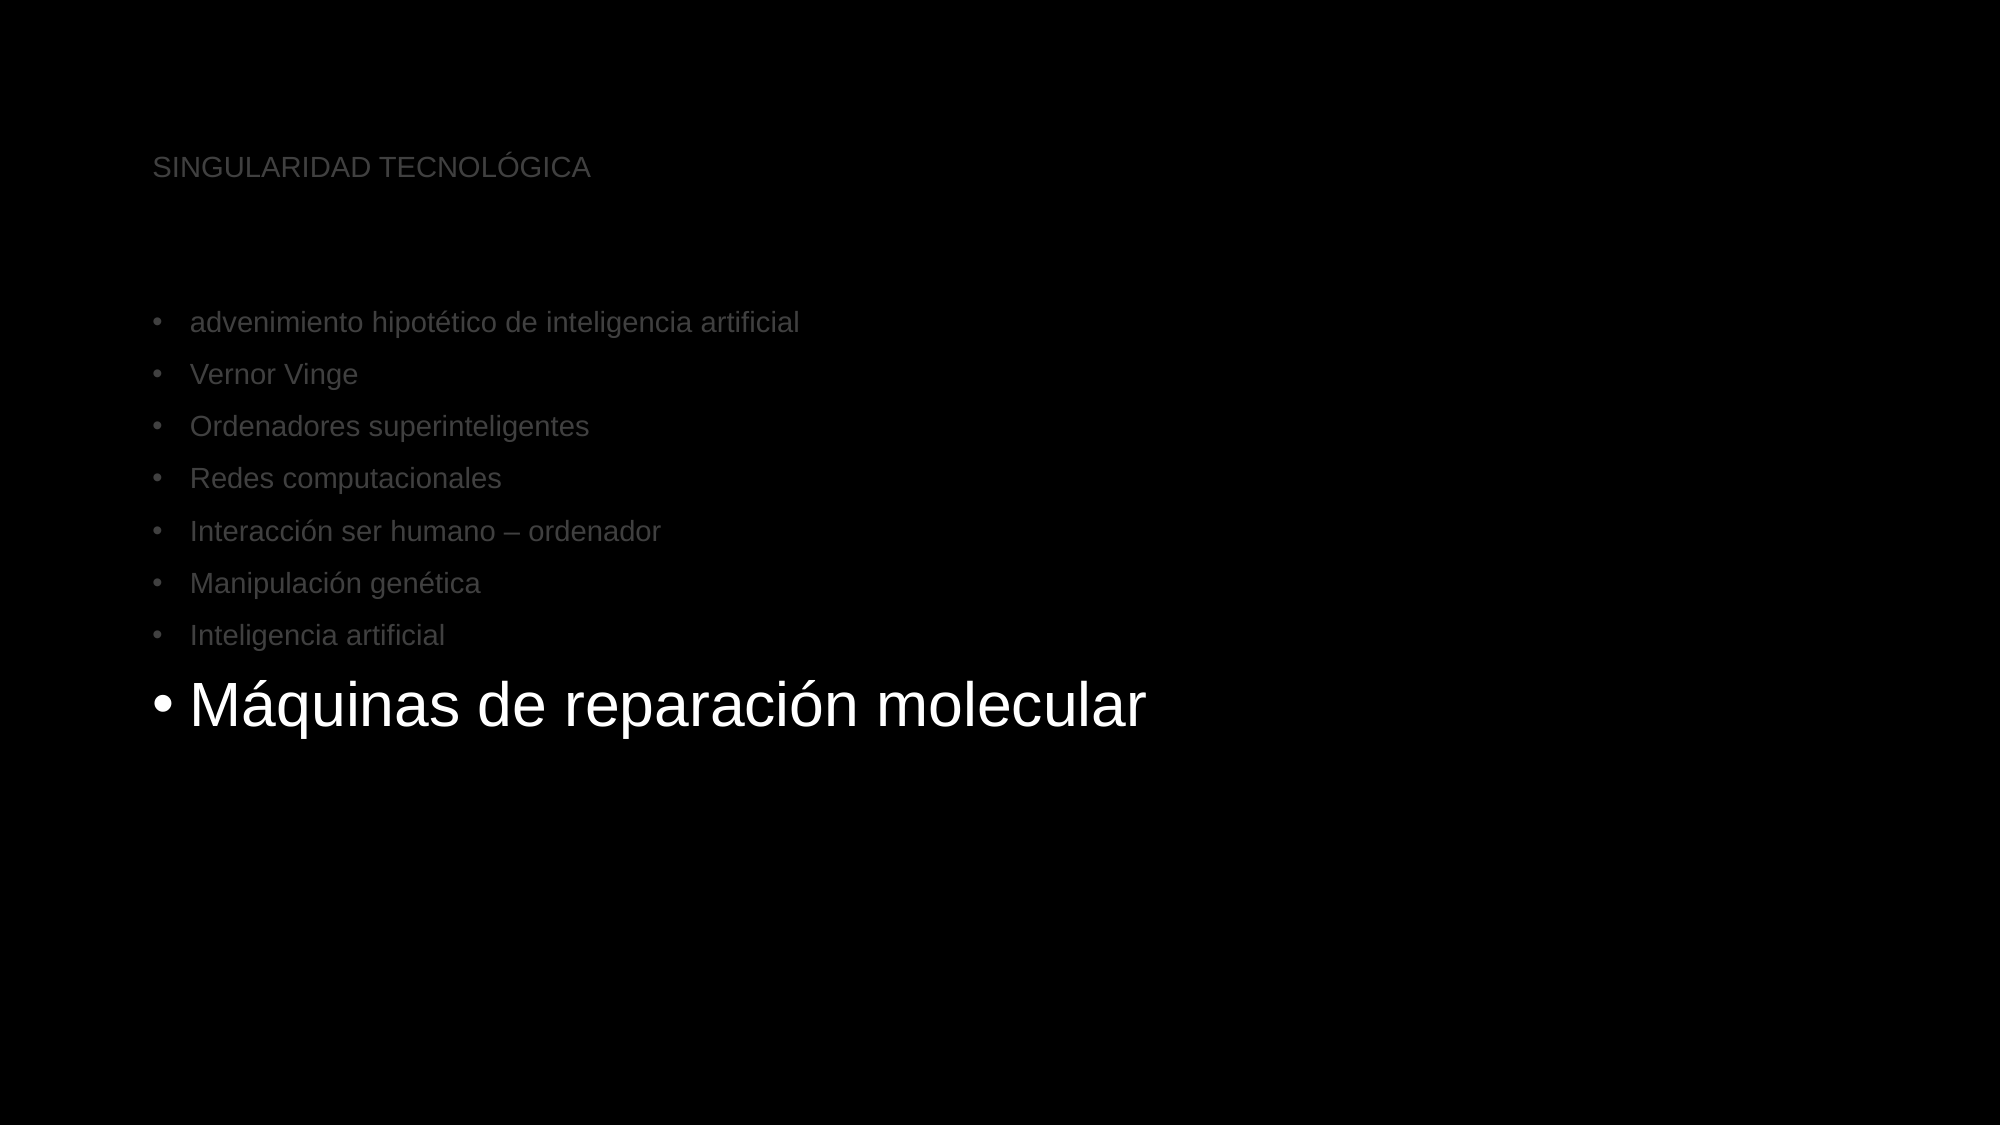

# SINGULARIDAD TECNOLÓGICA
advenimiento hipotético de inteligencia artificial
Vernor Vinge
Ordenadores superinteligentes
Redes computacionales
Interacción ser humano – ordenador
Manipulación genética
Inteligencia artificial
Máquinas de reparación molecular